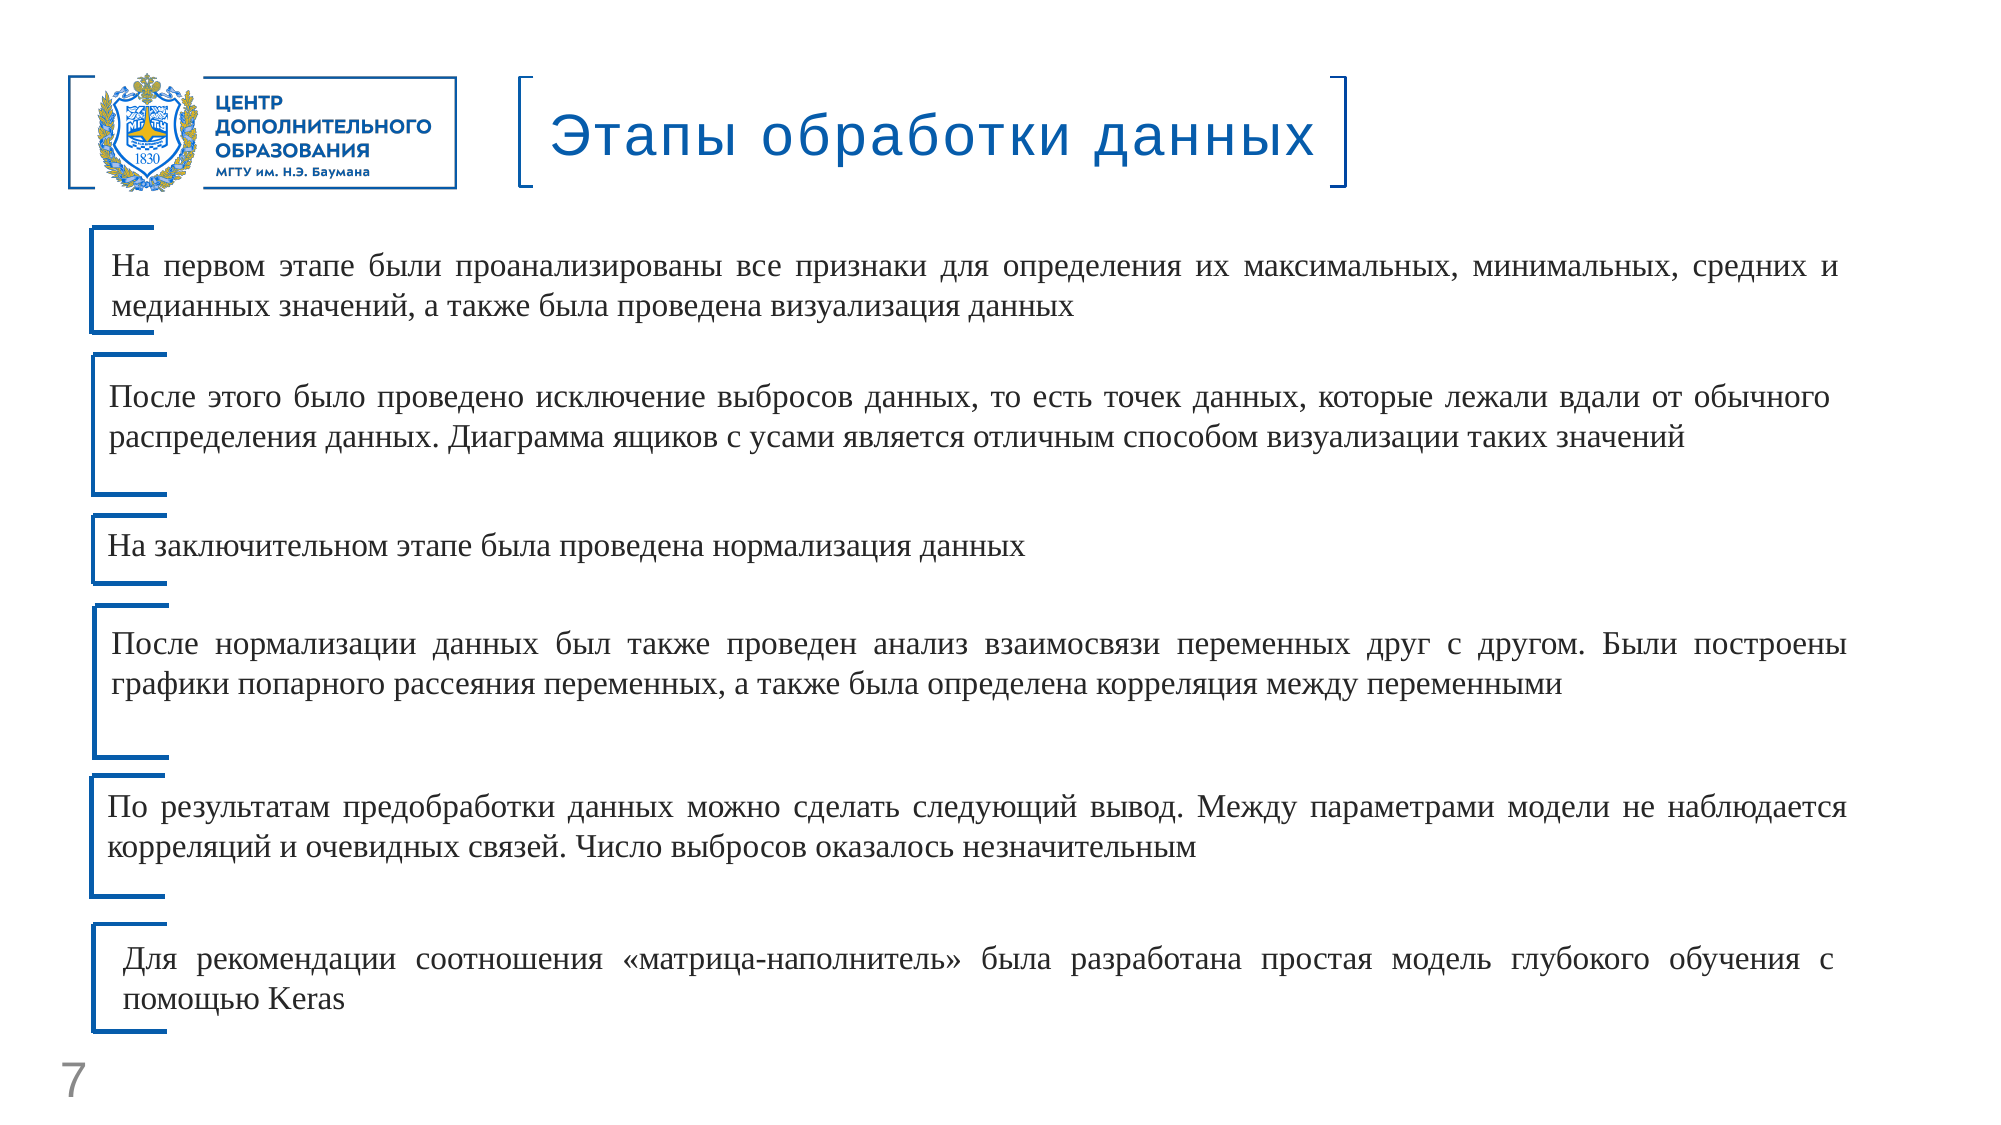

Этапы обработки данных

На первом этапе были проанализированы все признаки для определения их максимальных, минимальных, средних и медианных значений, а также была проведена визуализация данных
После этого было проведено исключение выбросов данных, то есть точек данных, которые лежали вдали от обычного распределения данных. Диаграмма ящиков с усами является отличным способом визуализации таких значений
На заключительном этапе была проведена нормализация данных
После нормализации данных был также проведен анализ взаимосвязи переменных друг с другом. Были построены графики попарного рассеяния переменных, а также была определена корреляция между переменными
По результатам предобработки данных можно сделать следующий вывод. Между параметрами модели не наблюдается корреляций и очевидных связей. Число выбросов оказалось незначительным
Для рекомендации соотношения «матрица-наполнитель» была разработана простая модель глубокого обучения с помощью Keras
7